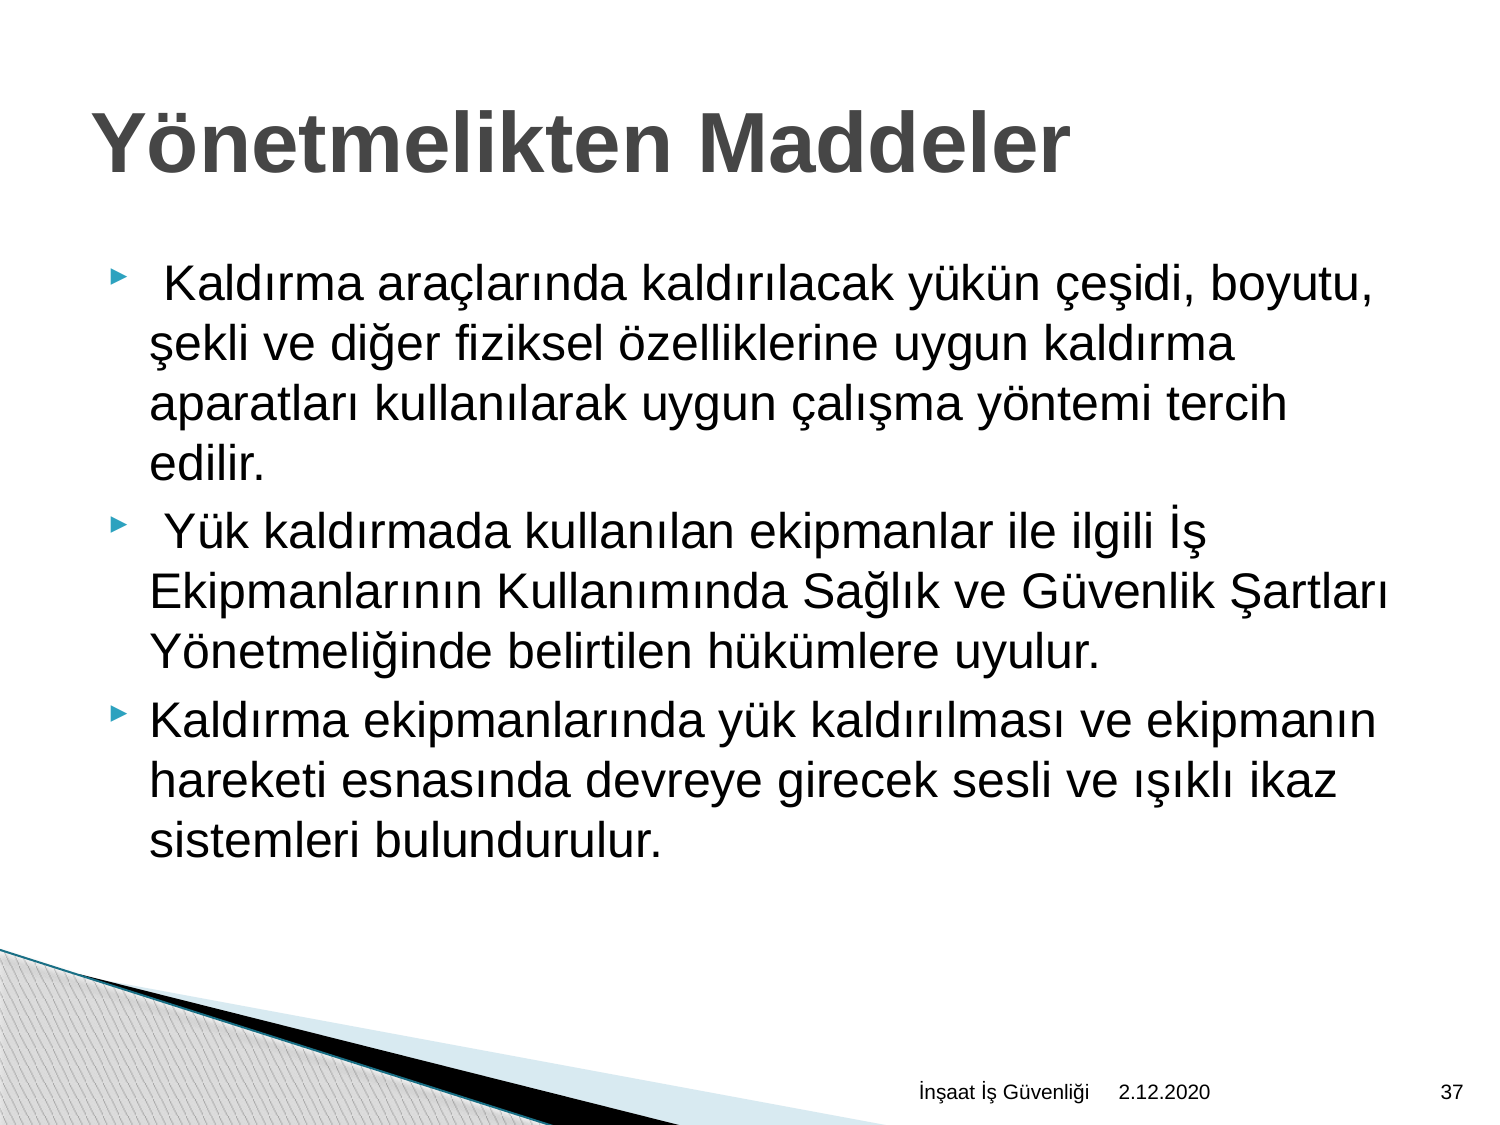

Yönetmelikten Maddeler
 Kaldırma araçlarında kaldırılacak yükün çeşidi, boyutu, şekli ve diğer fiziksel özelliklerine uygun kaldırma aparatları kullanılarak uygun çalışma yöntemi tercih edilir.
 Yük kaldırmada kullanılan ekipmanlar ile ilgili İş Ekipmanlarının Kullanımında Sağlık ve Güvenlik Şartları Yönetmeliğinde belirtilen hükümlere uyulur.
Kaldırma ekipmanlarında yük kaldırılması ve ekipmanın hareketi esnasında devreye girecek sesli ve ışıklı ikaz sistemleri bulundurulur.

İnşaat İş Güvenliği
2.12.2020
37